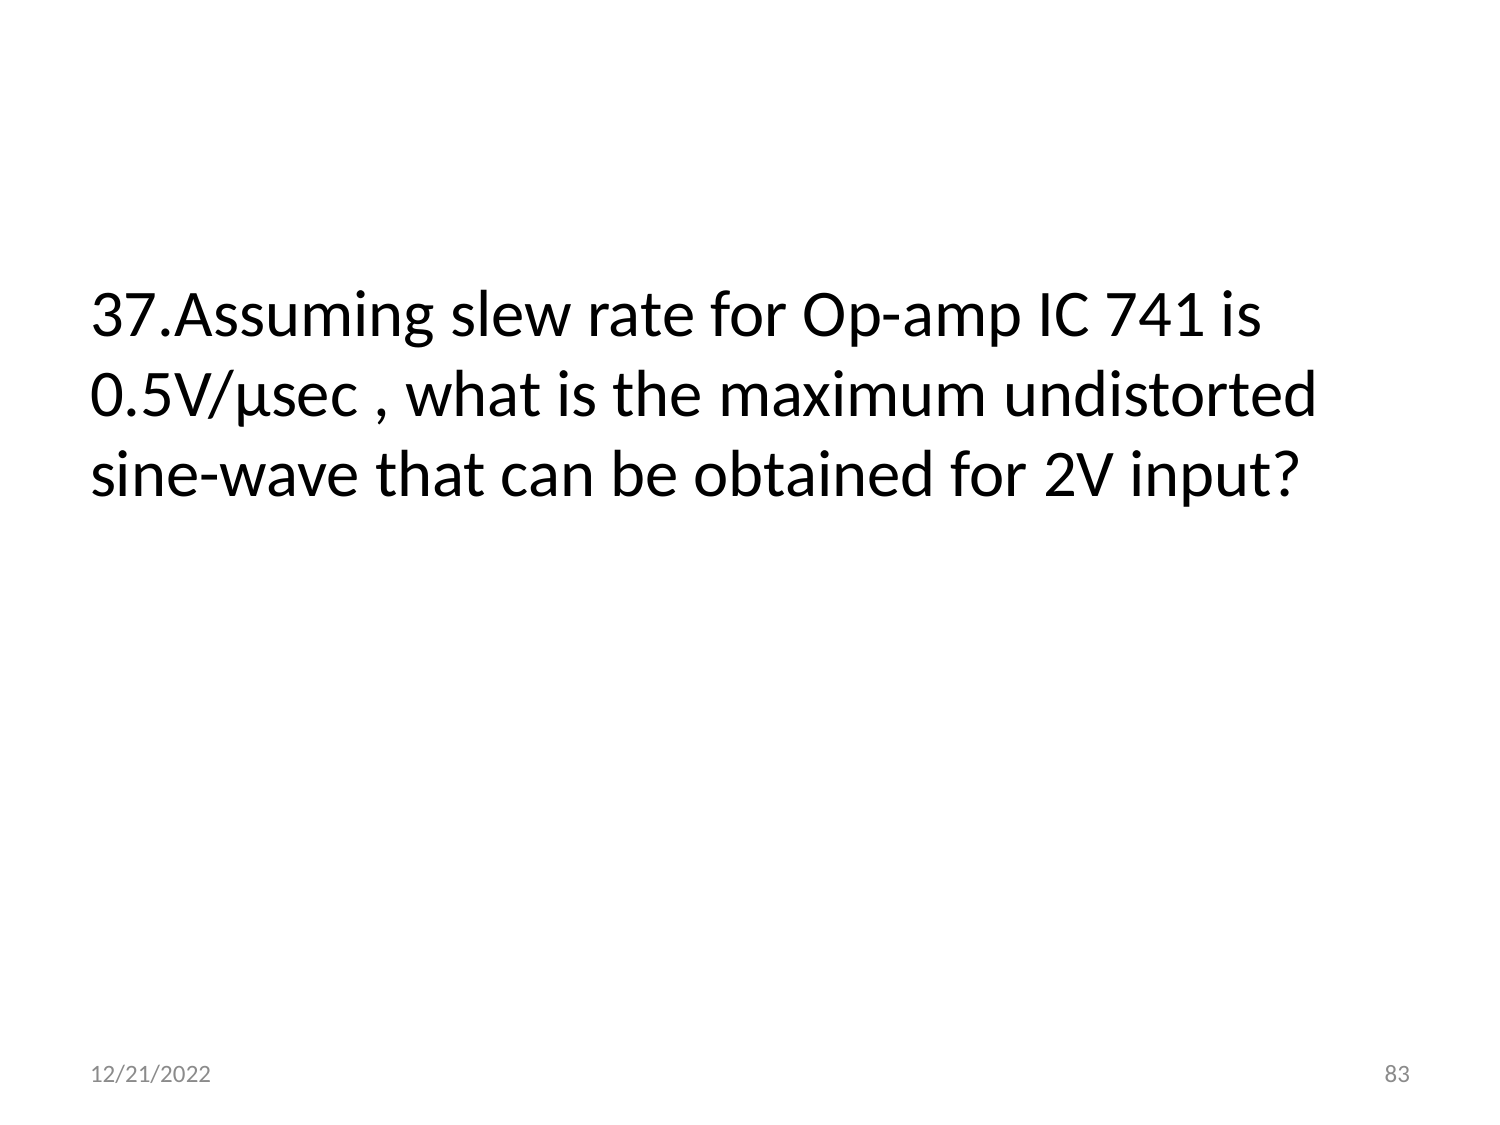

#
37.Assuming slew rate for Op-amp IC 741 is 0.5V/µsec , what is the maximum undistorted sine-wave that can be obtained for 2V input?
12/21/2022
83